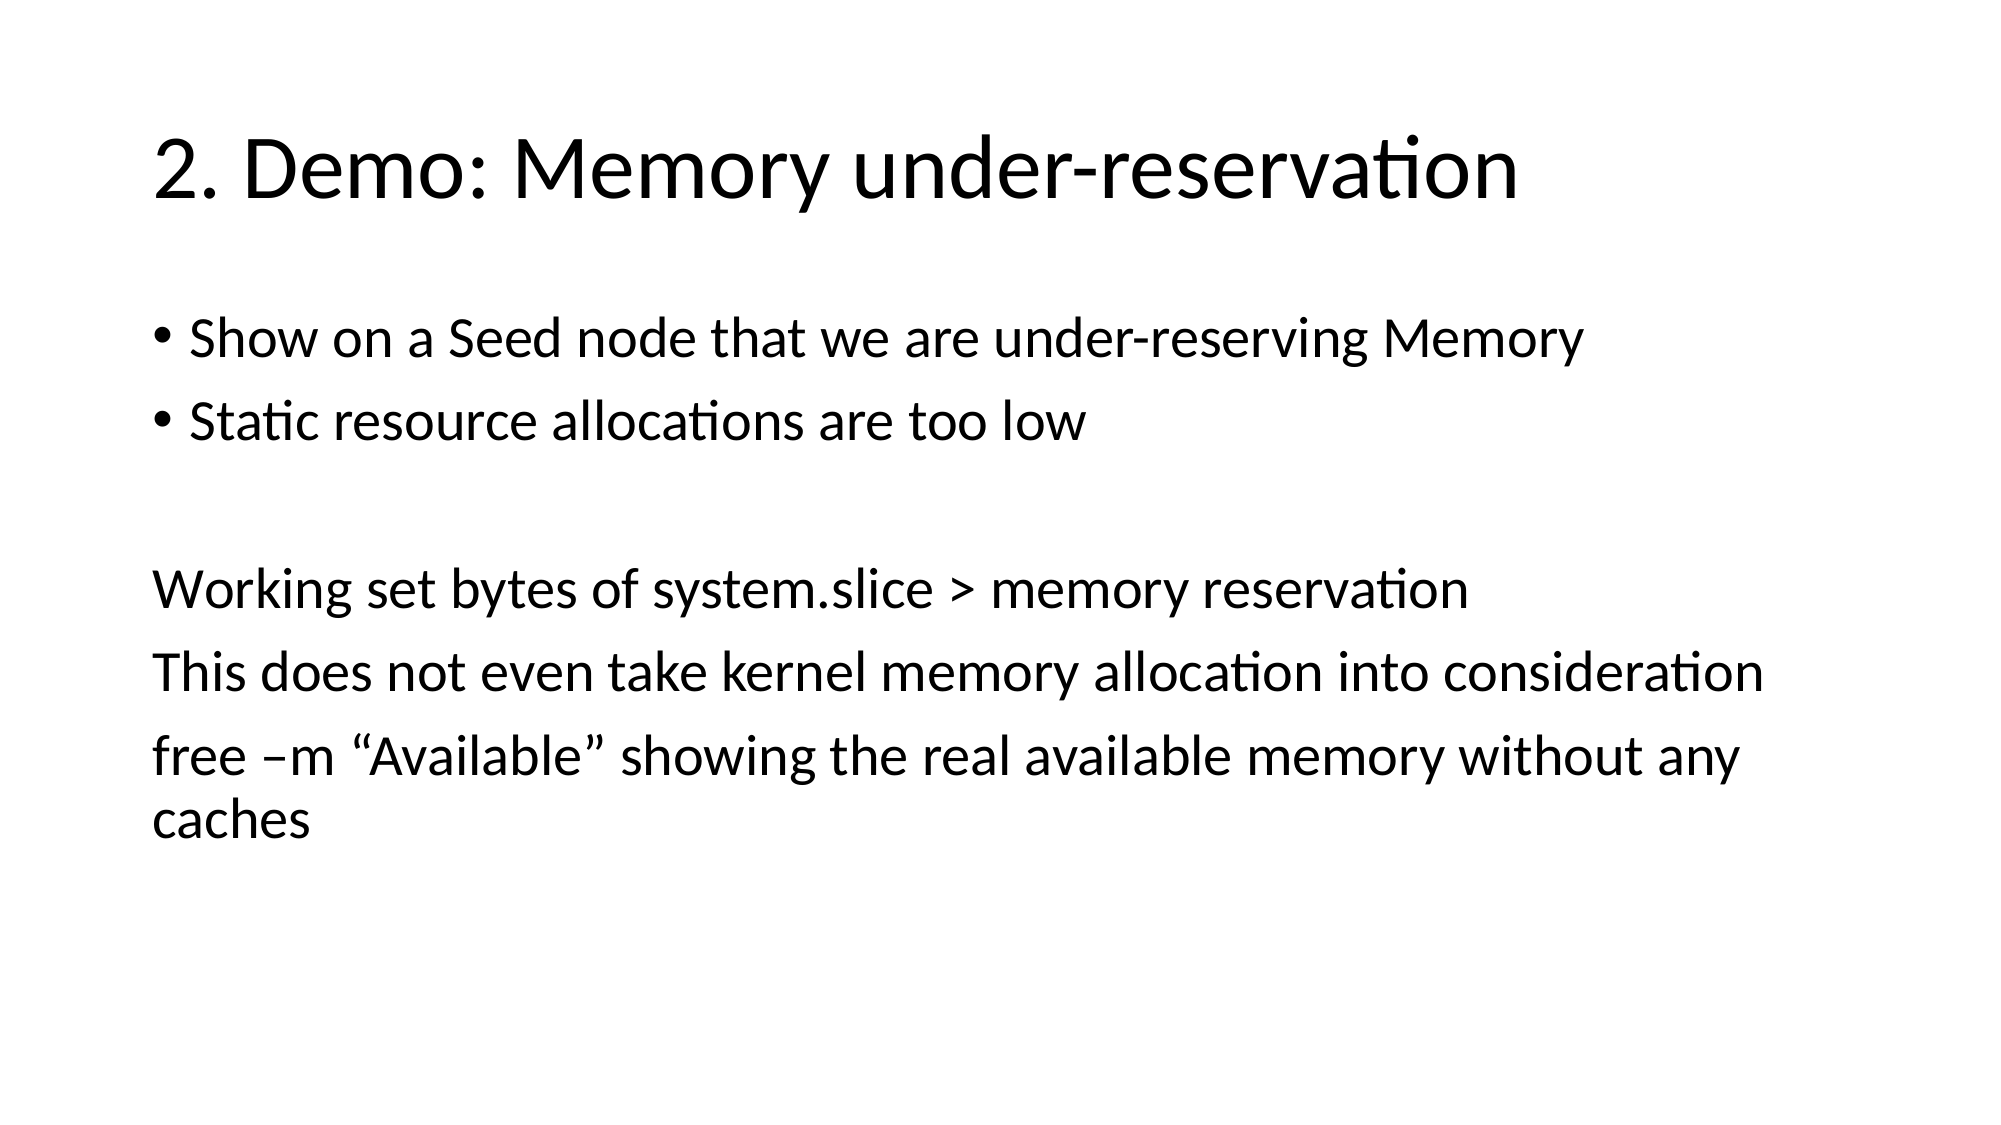

# 2. Demo: Memory under-reservation
Show on a Seed node that we are under-reserving Memory
Static resource allocations are too low

Working set bytes of system.slice > memory reservation
This does not even take kernel memory allocation into consideration
free –m “Available” showing the real available memory without any caches